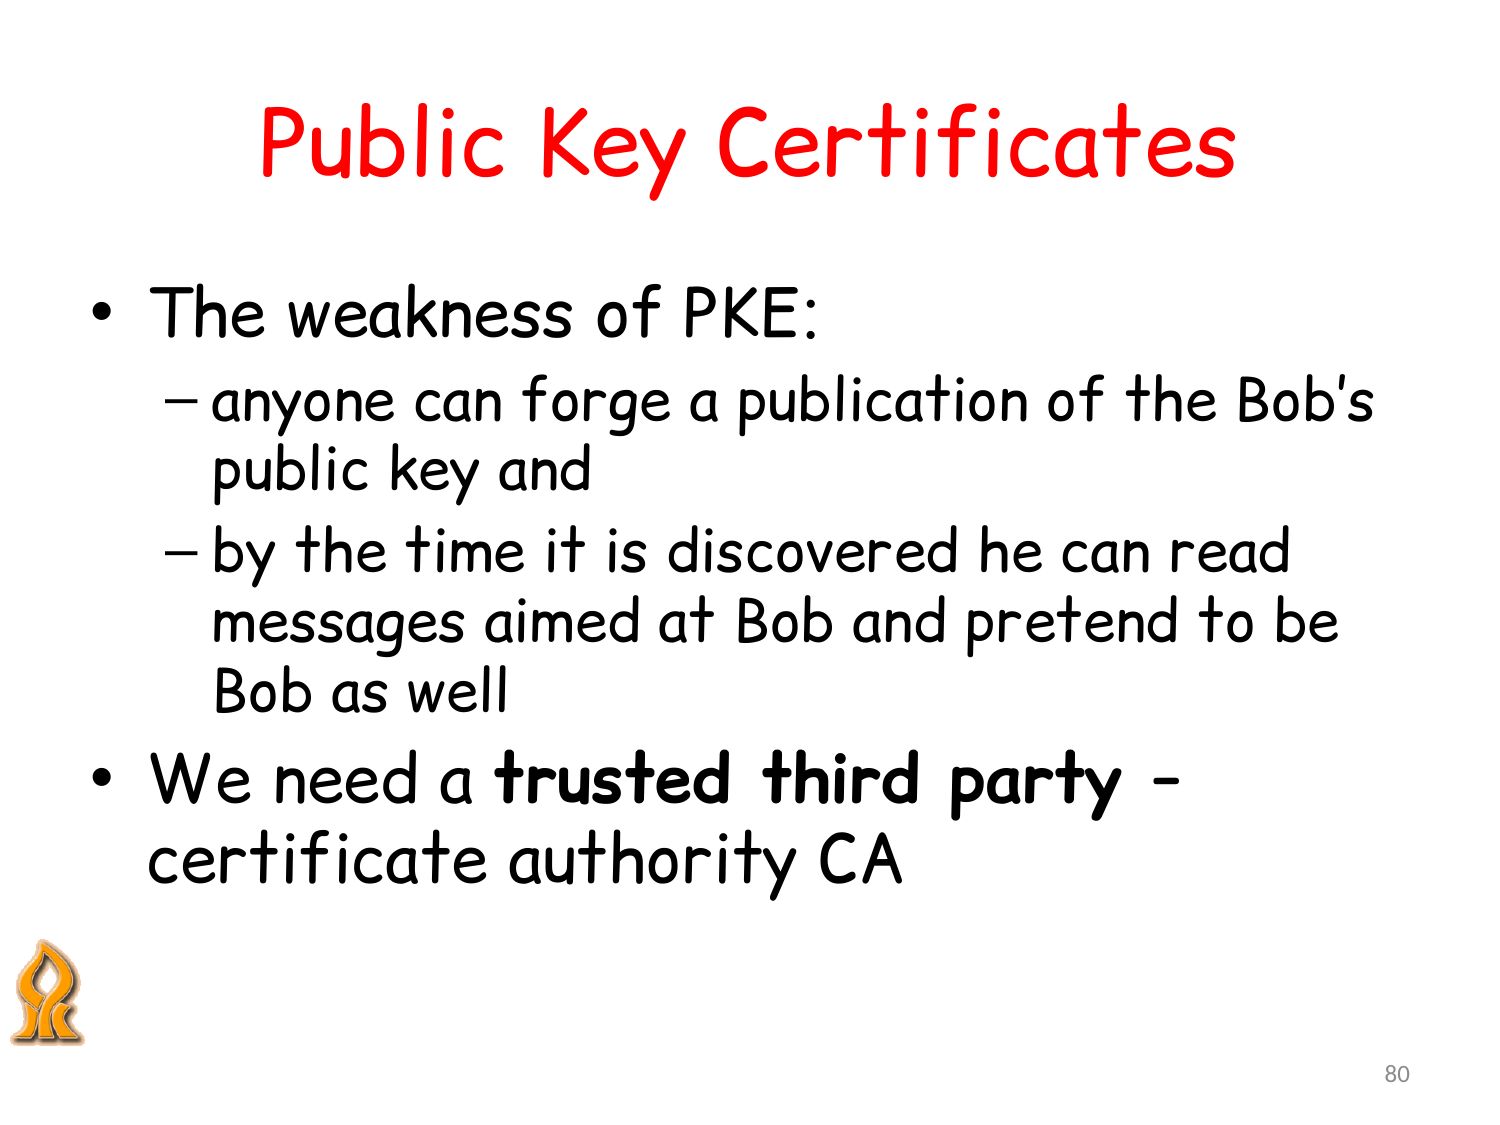

# Public Key Certificates
The weakness of PKE:
anyone can forge a publication of the Bob’s public key and
by the time it is discovered he can read messages aimed at Bob and pretend to be Bob as well
We need a trusted third party – certificate authority CA
80